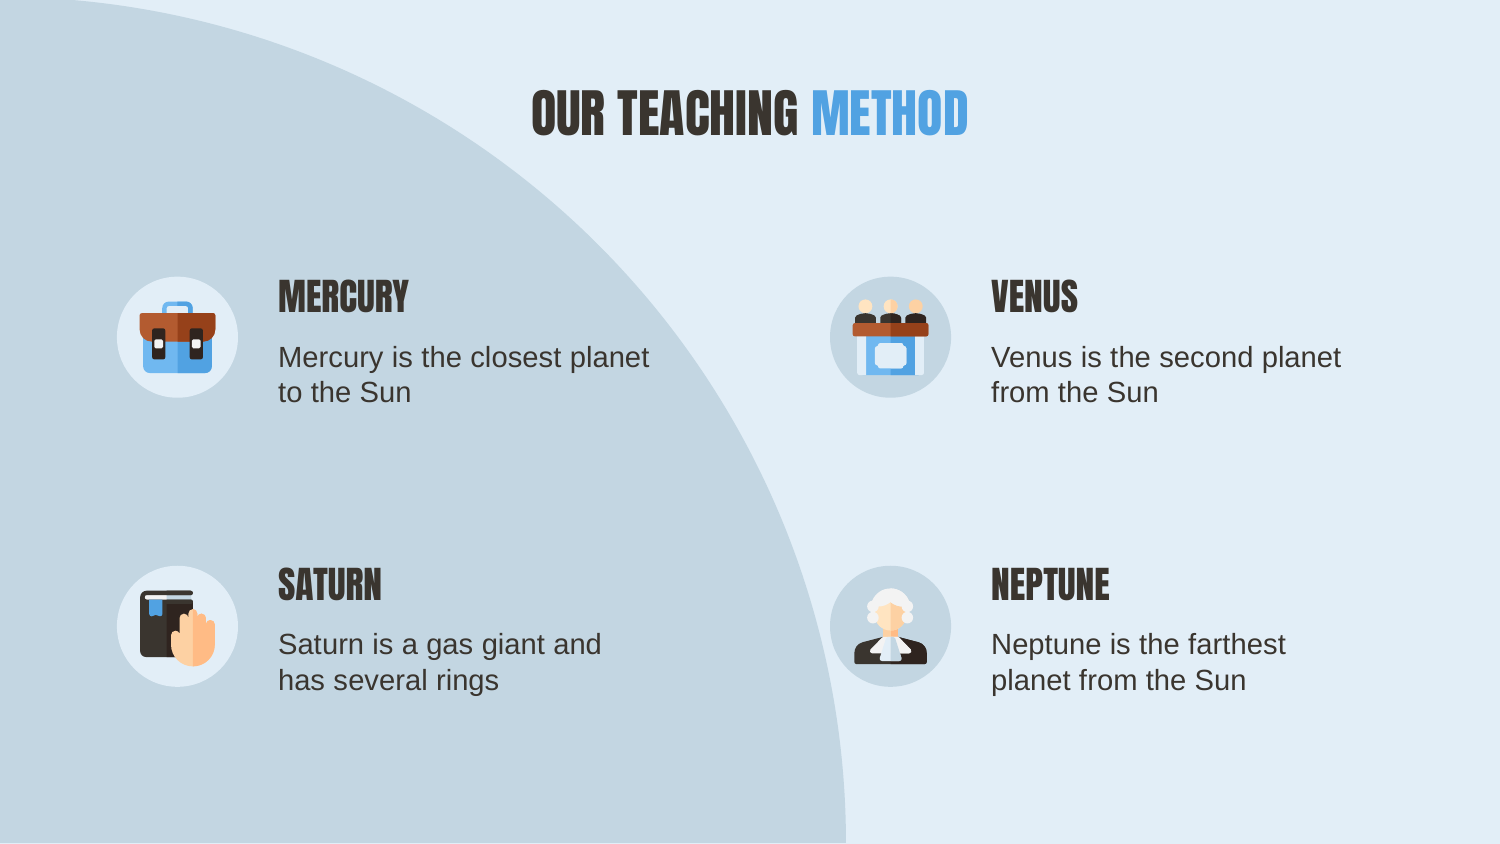

OUR TEACHING METHOD
# MERCURY
VENUS

Mercury is the closest planet to the Sun
Venus is the second planet from the Sun
SATURN
NEPTUNE

Saturn is a gas giant and has several rings
Neptune is the farthest planet from the Sun